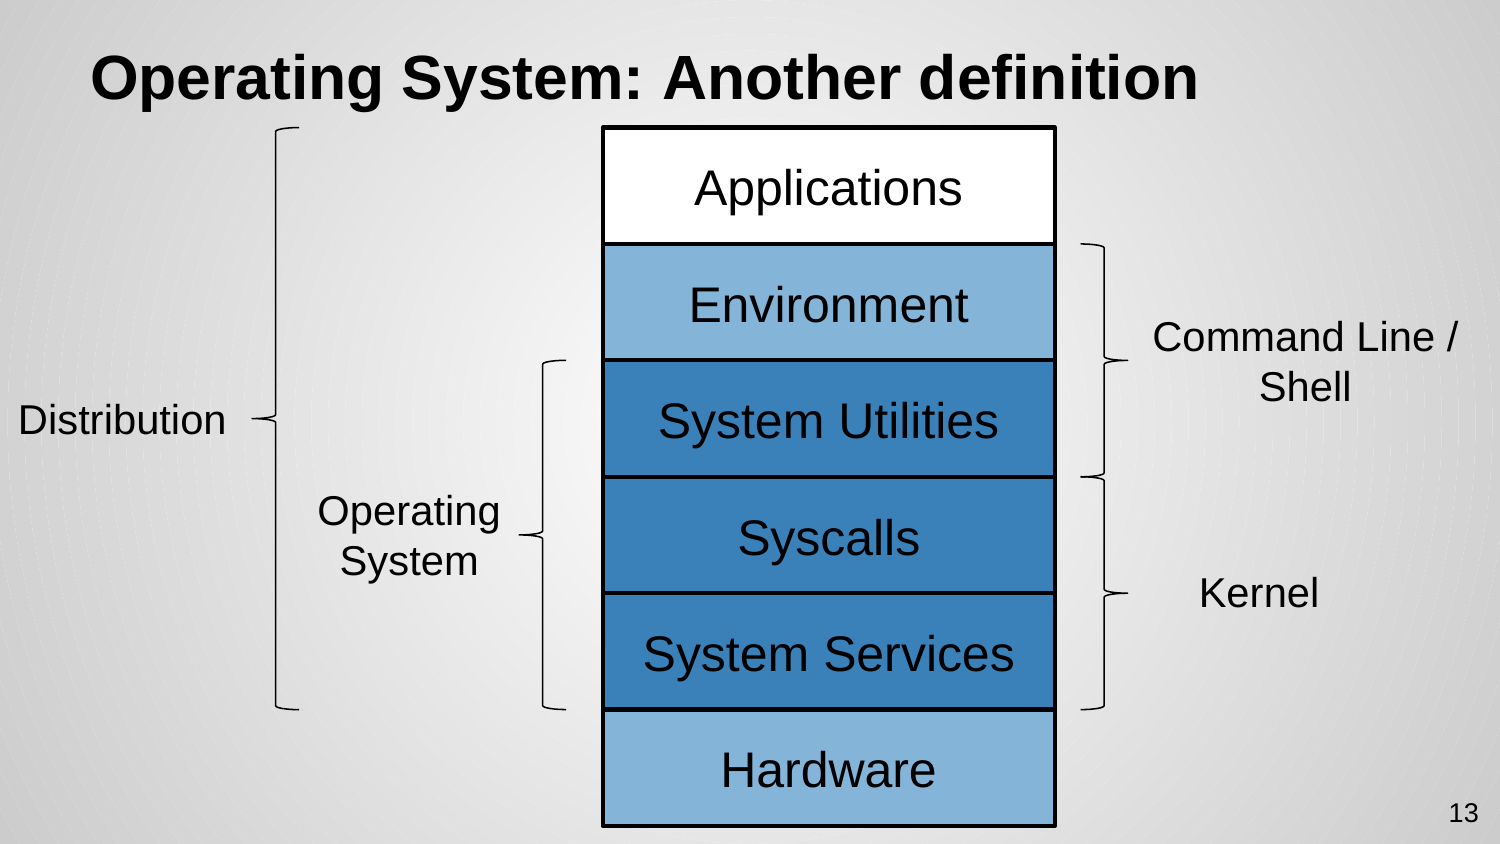

# Operating System: Another definition​

Applications
Environment
System Utilities
Syscalls
System Services
Hardware

Command Line / Shell

Distribution
Operating System

Kernel
13